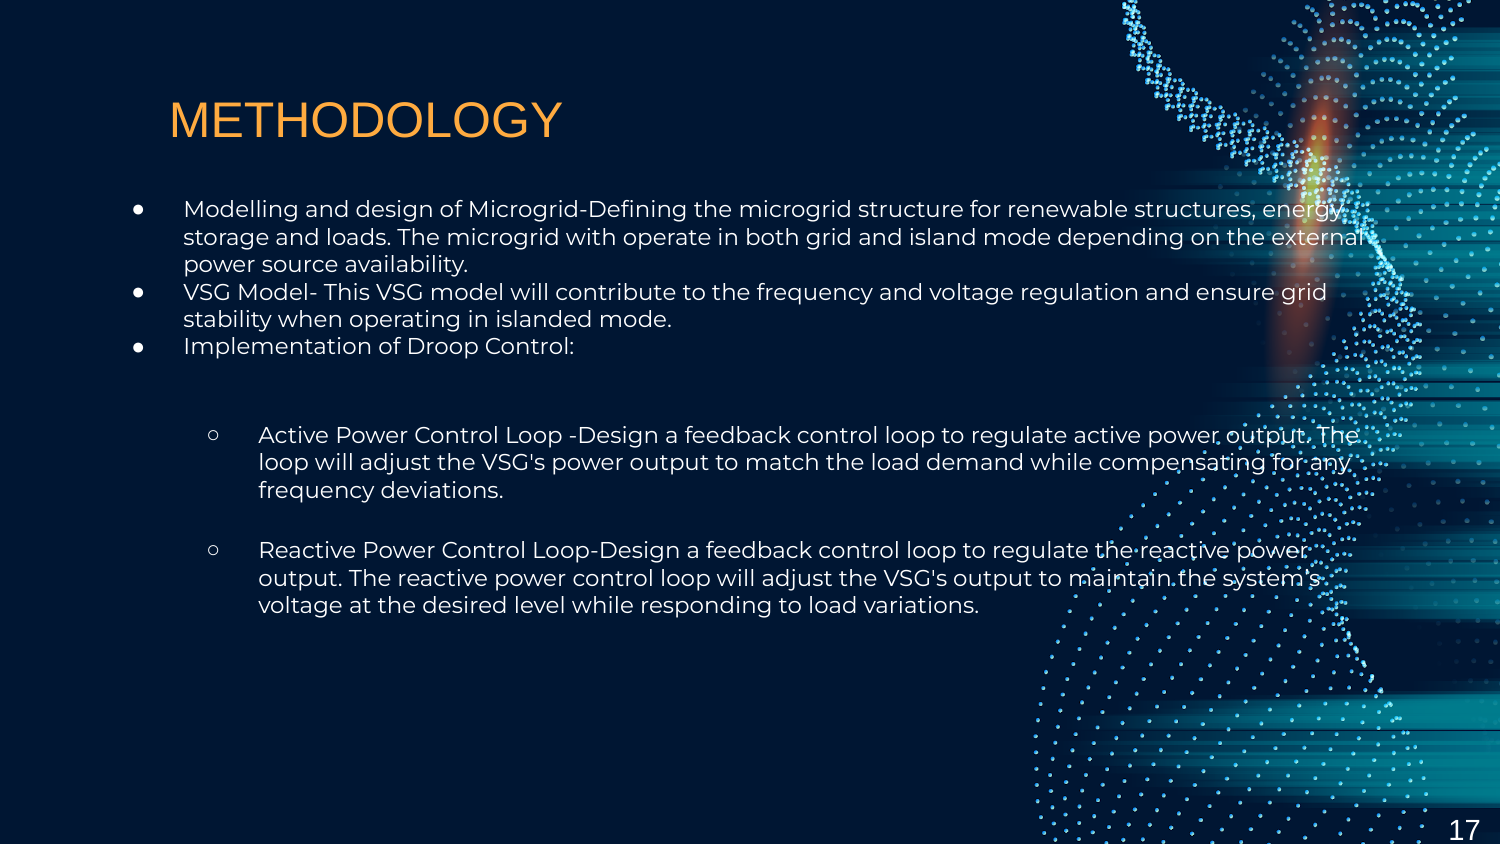

# METHODOLOGY
Modelling and design of Microgrid-Defining the microgrid structure for renewable structures, energy storage and loads. The microgrid with operate in both grid and island mode depending on the external power source availability.
VSG Model- This VSG model will contribute to the frequency and voltage regulation and ensure grid stability when operating in islanded mode.
Implementation of Droop Control:

Active Power Control Loop -Design a feedback control loop to regulate active power output. The loop will adjust the VSG's power output to match the load demand while compensating for any frequency deviations.
Reactive Power Control Loop-Design a feedback control loop to regulate the reactive power output. The reactive power control loop will adjust the VSG's output to maintain the system’s voltage at the desired level while responding to load variations.

17